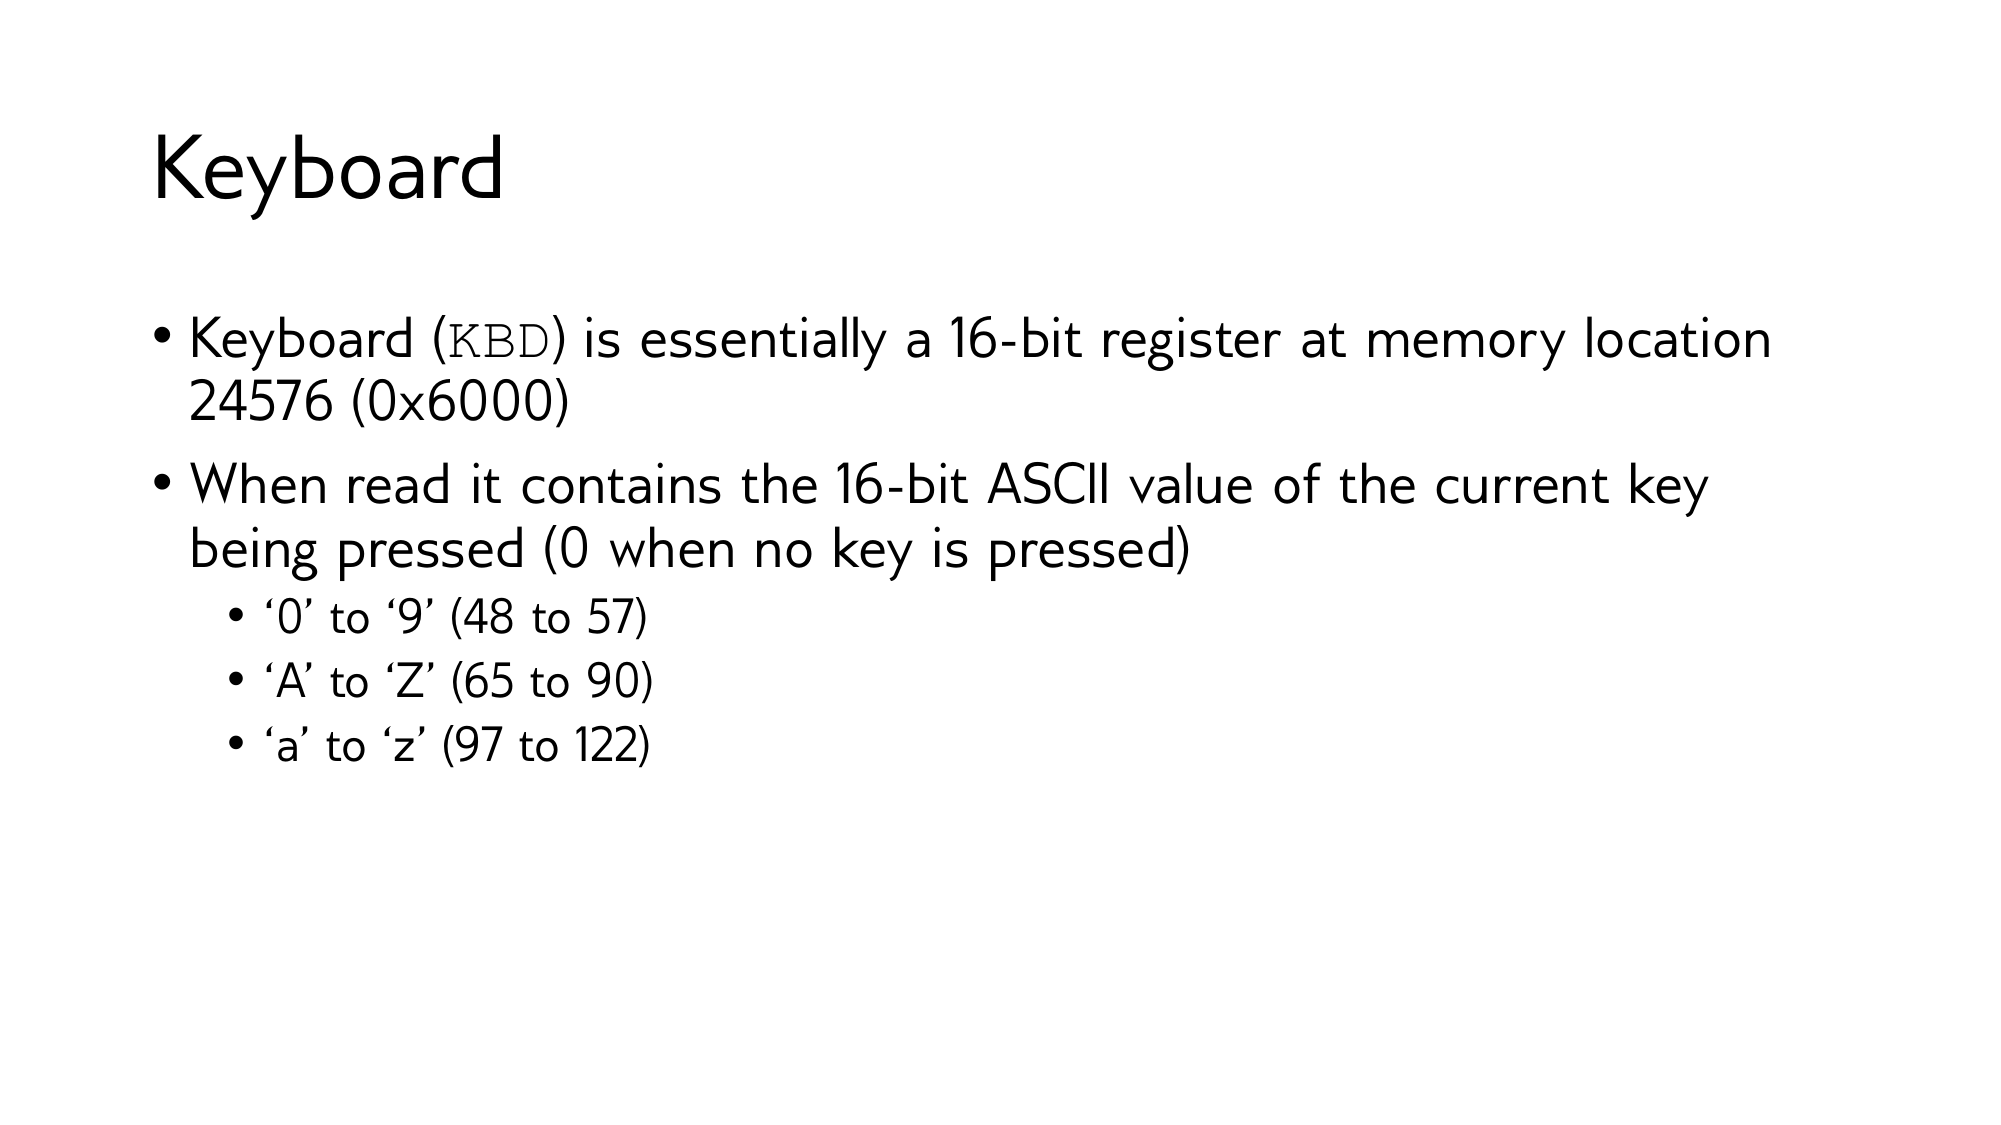

# Keyboard
Keyboard (KBD) is essentially a 16-bit register at memory location 24576 (0x6000)
When read it contains the 16-bit ASCII value of the current key being pressed (0 when no key is pressed)
‘0’ to ‘9’ (48 to 57)
‘A’ to ‘Z’ (65 to 90)
‘a’ to ‘z’ (97 to 122)